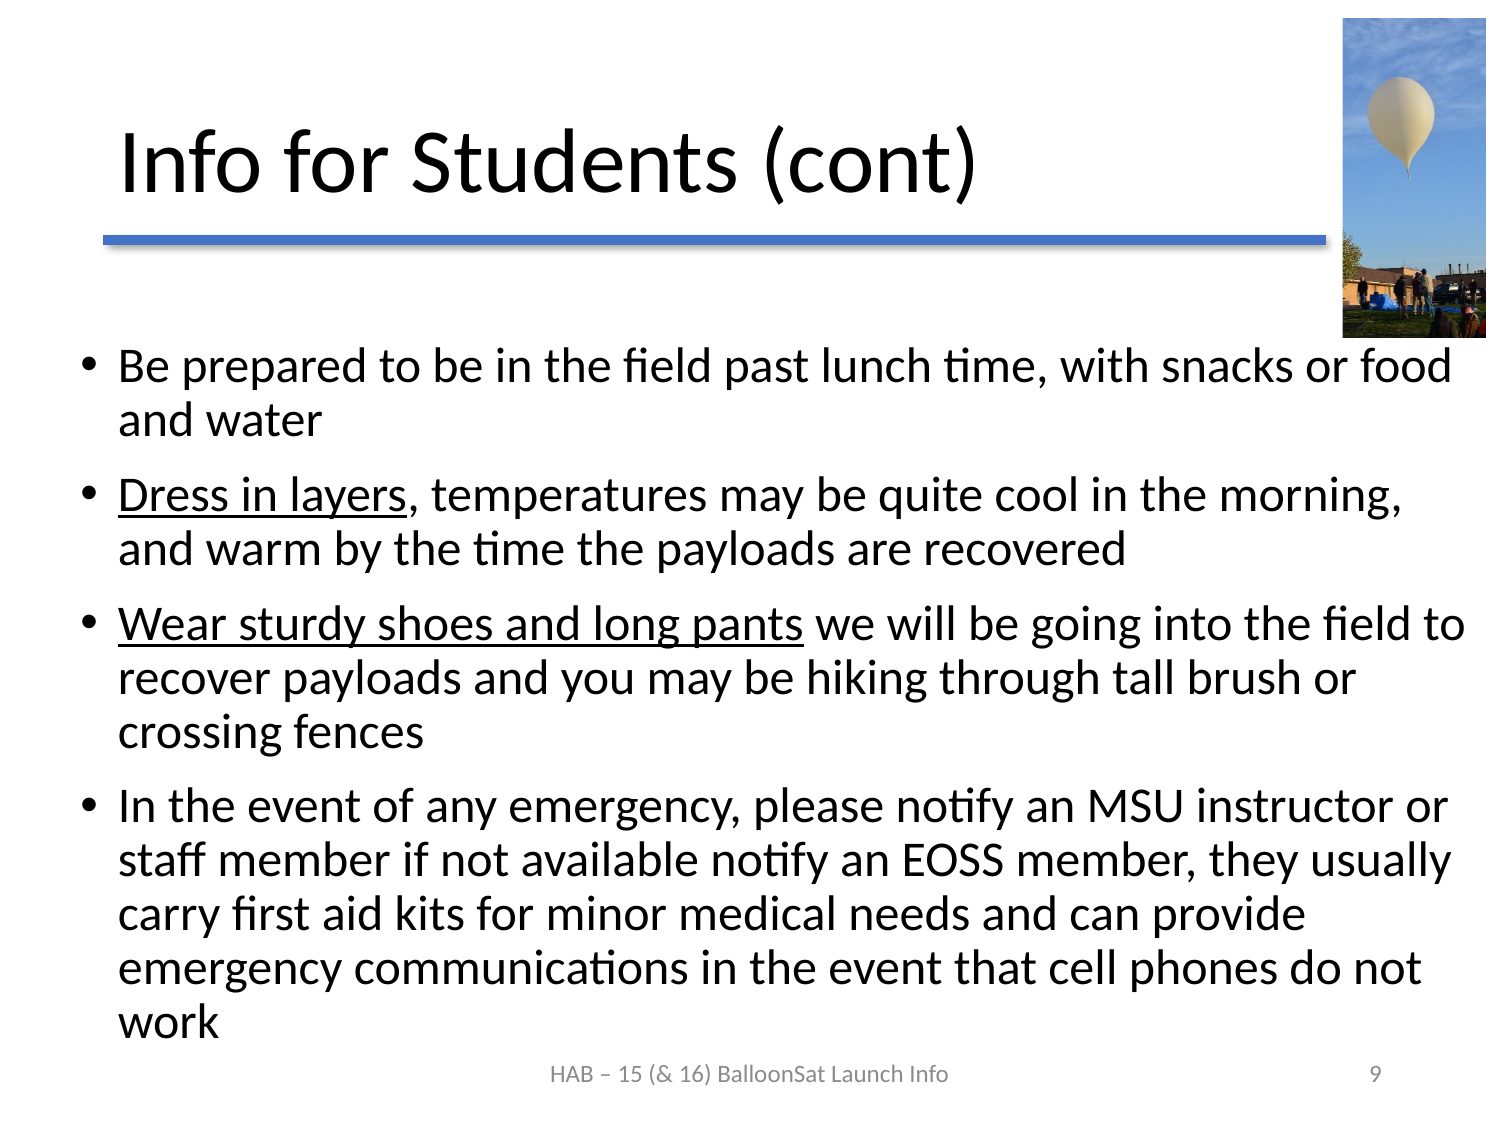

# Info for Students (cont)
Be prepared to be in the field past lunch time, with snacks or food and water
Dress in layers, temperatures may be quite cool in the morning, and warm by the time the payloads are recovered
Wear sturdy shoes and long pants we will be going into the field to recover payloads and you may be hiking through tall brush or crossing fences
In the event of any emergency, please notify an MSU instructor or staff member if not available notify an EOSS member, they usually carry first aid kits for minor medical needs and can provide emergency communications in the event that cell phones do not work

HAB – 15 (& 16) BalloonSat Launch Info
9